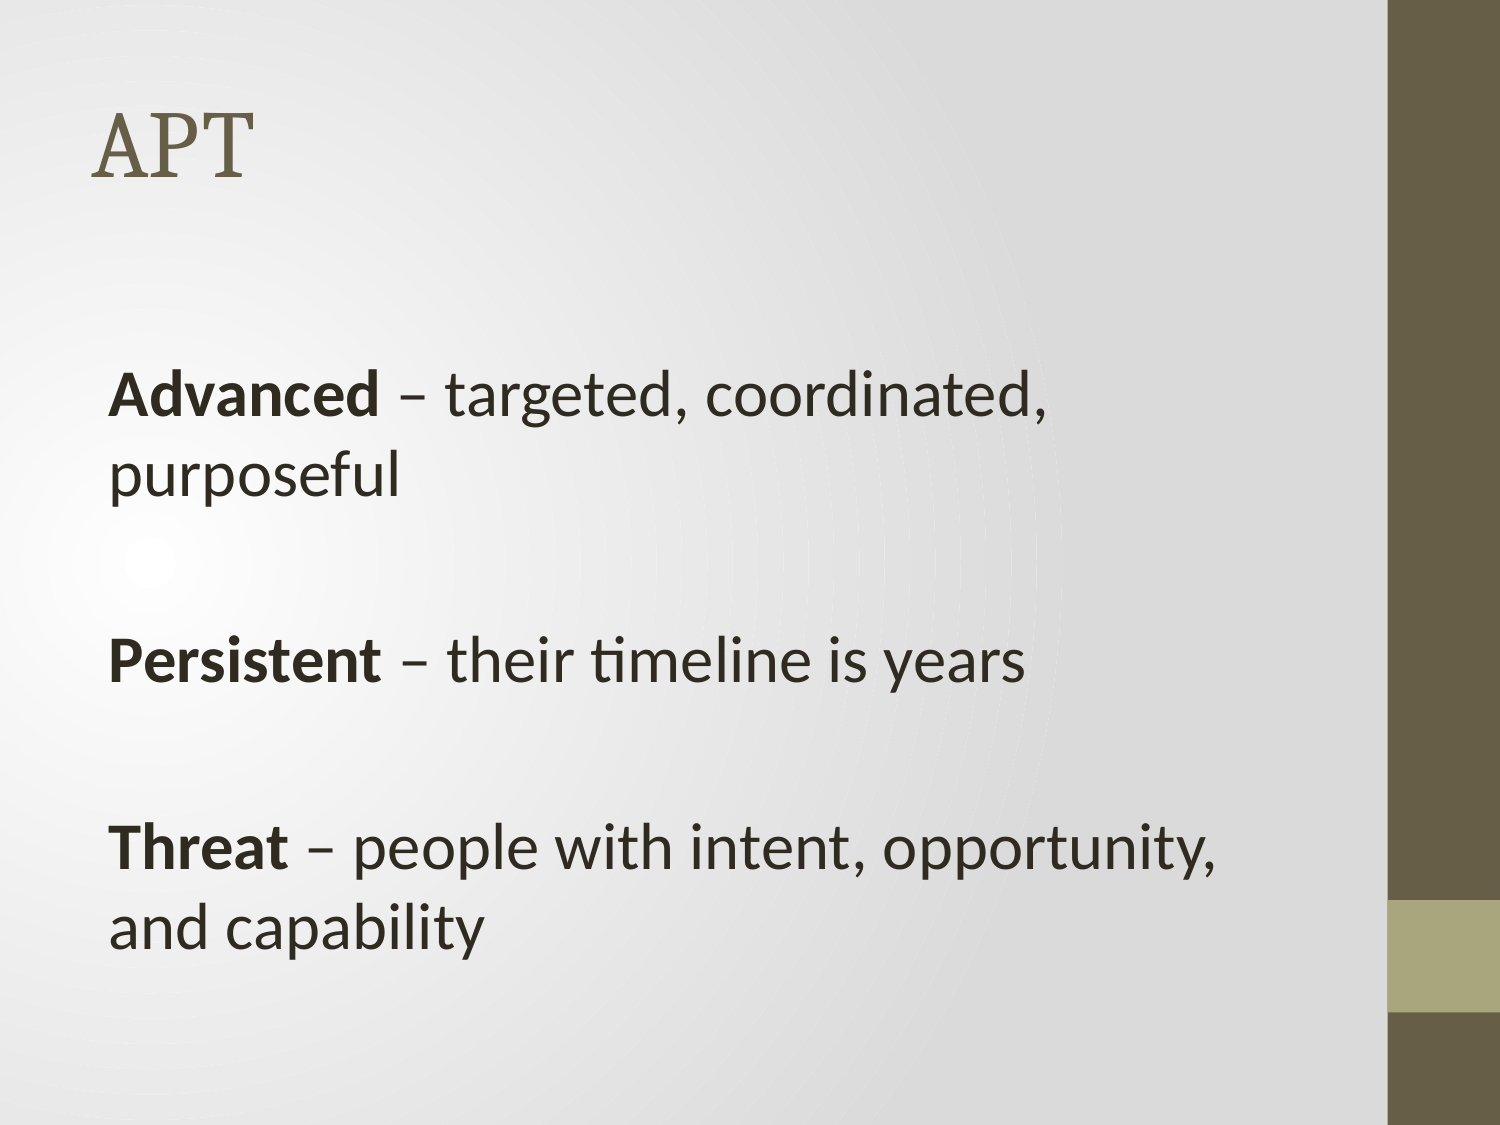

# APT
Advanced – targeted, coordinated, purposeful

Persistent – their timeline is years

Threat – people with intent, opportunity, and capability